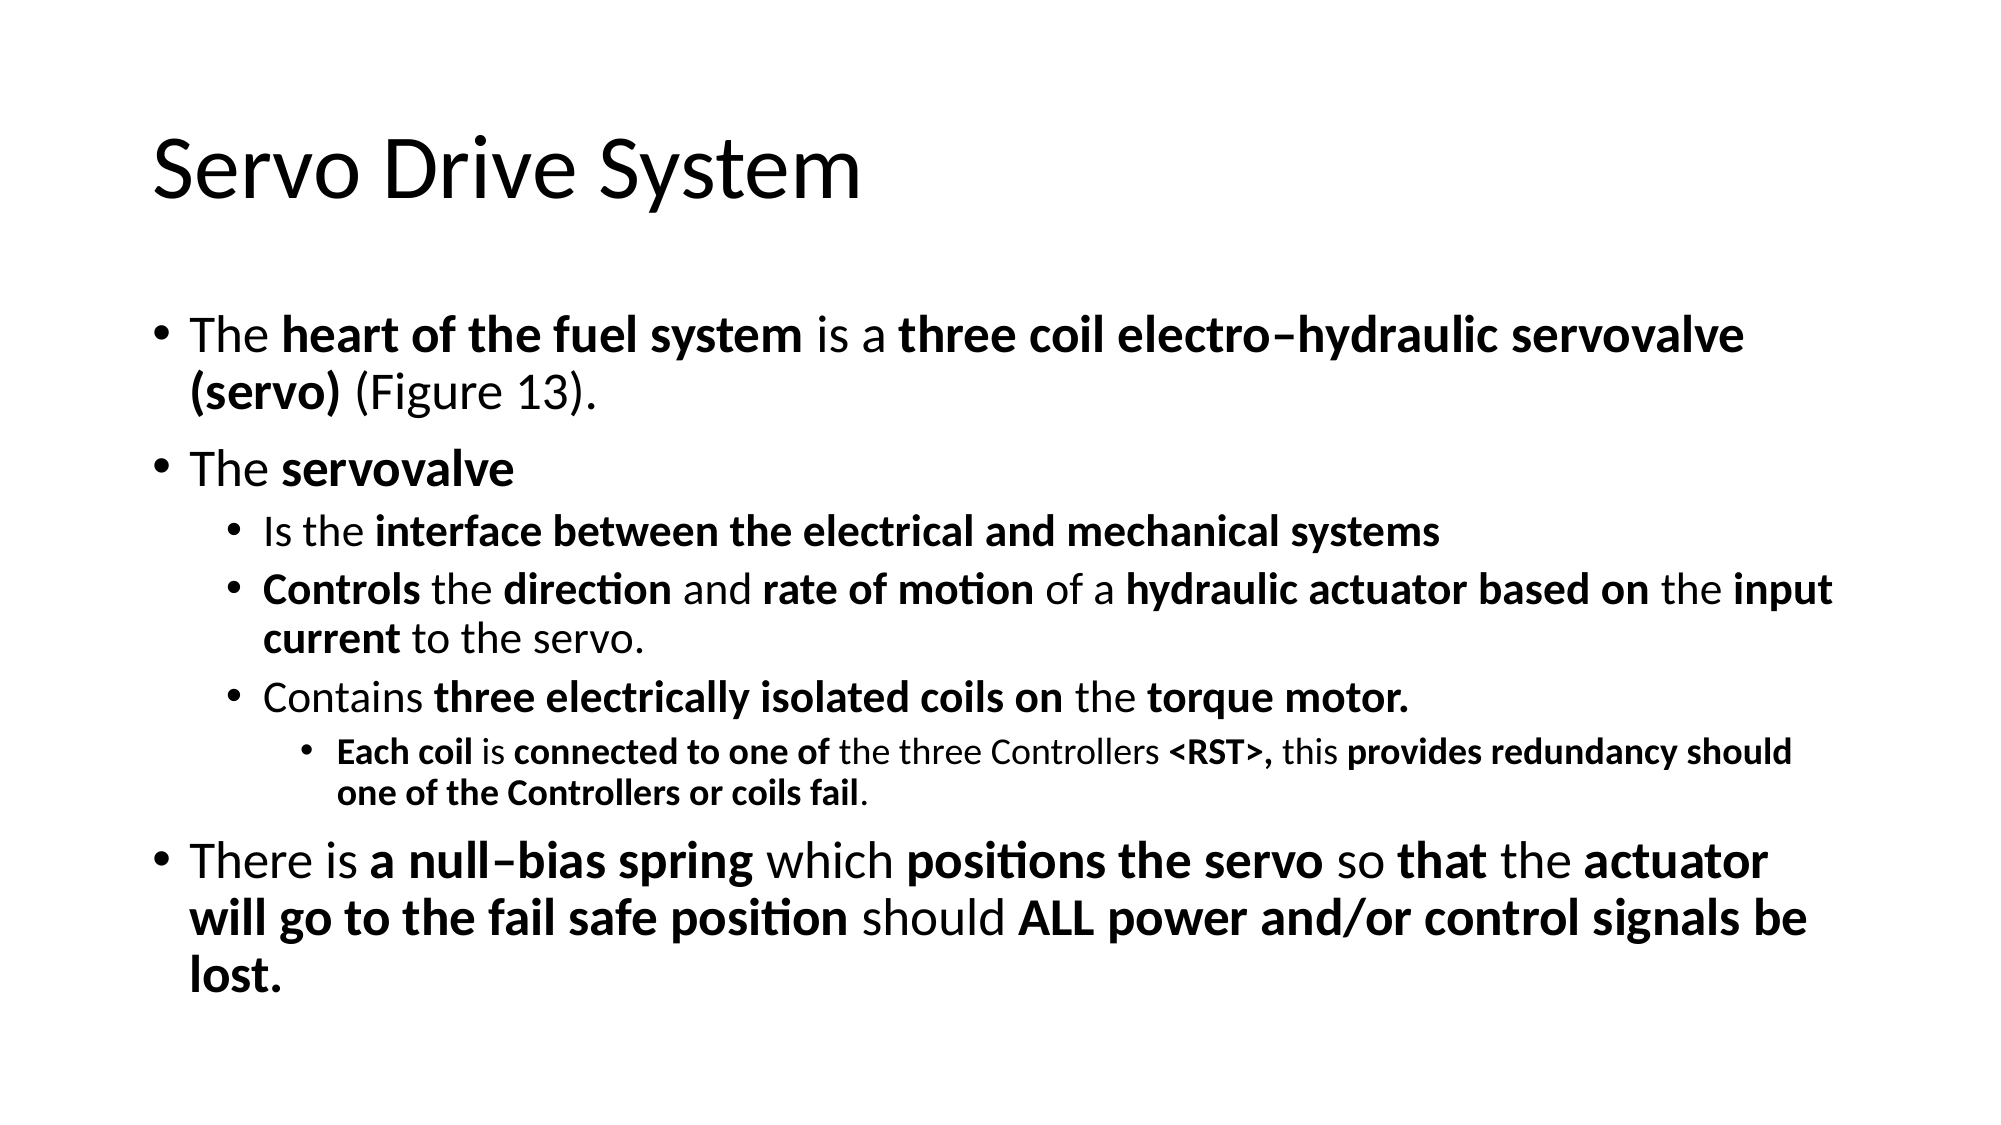

# Servo Drive System
The heart of the fuel system is a three coil electro–hydraulic servovalve (servo) (Figure 13).
The servovalve
Is the interface between the electrical and mechanical systems
Controls the direction and rate of motion of a hydraulic actuator based on the input current to the servo.
Contains three electrically isolated coils on the torque motor.
Each coil is connected to one of the three Controllers <RST>, this provides redundancy should one of the Controllers or coils fail.
There is a null–bias spring which positions the servo so that the actuator will go to the fail safe position should ALL power and/or control signals be lost.